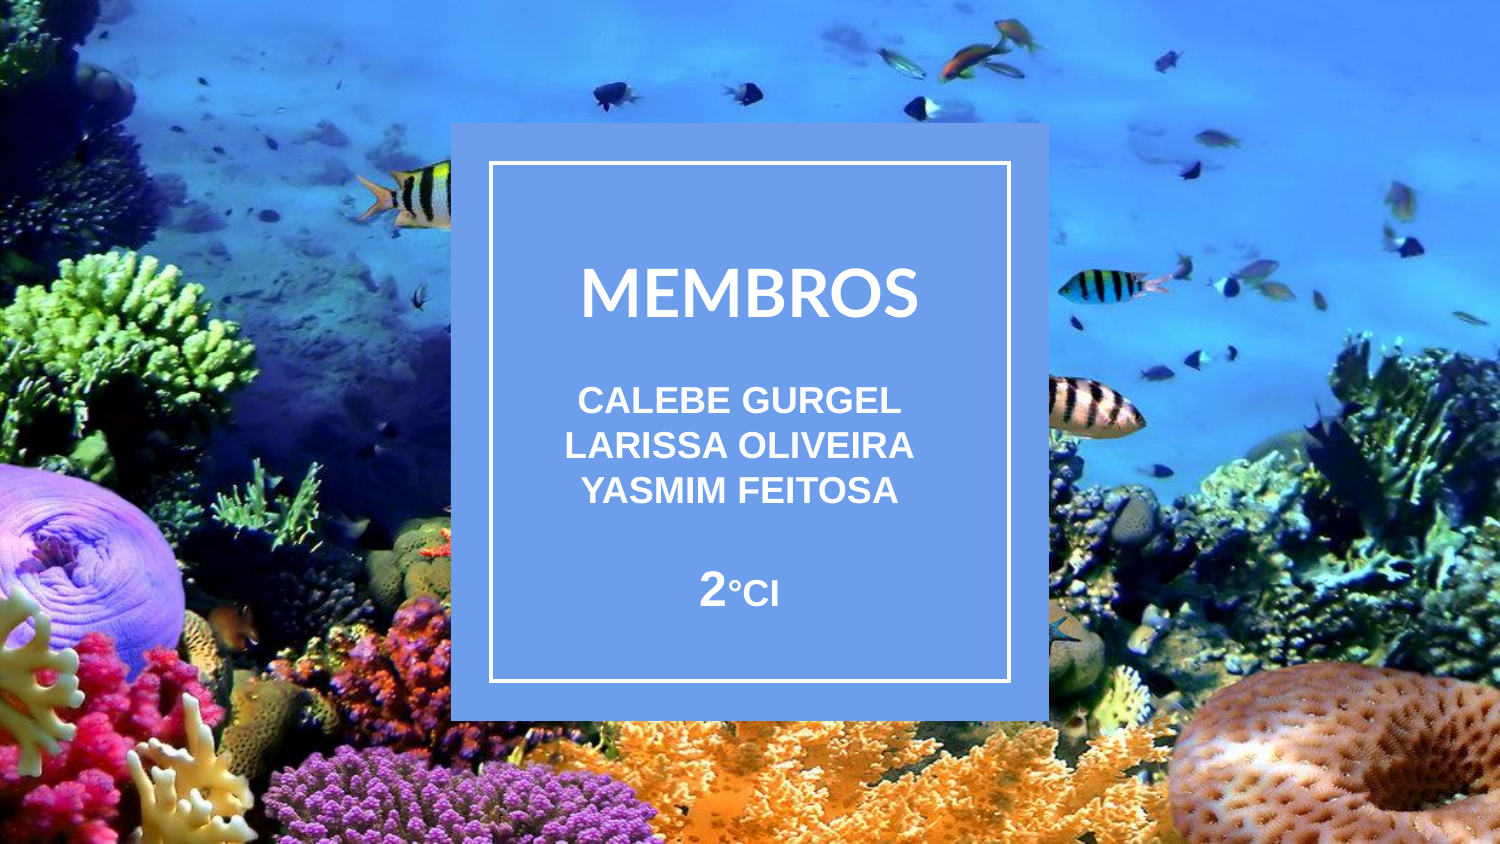

# MEMBROS

CALEBE GURGEL
LARISSA OLIVEIRA
YASMIM FEITOSA

2°CI